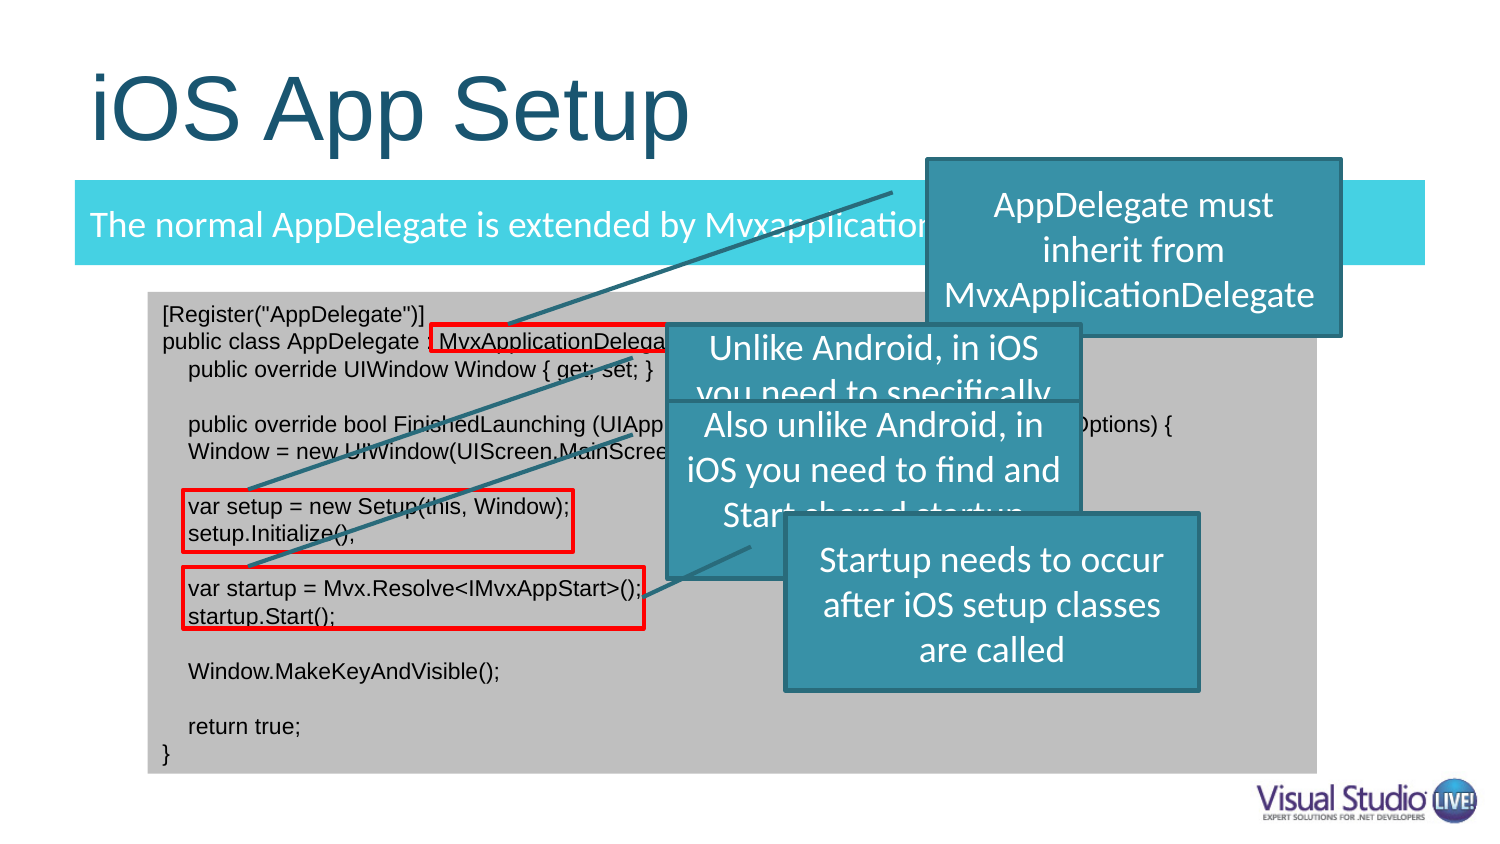

# iOS App Setup
AppDelegate must inherit from MvxApplicationDelegate
The normal AppDelegate is extended by MvxapplicationDelegate
[Register("AppDelegate")]
public class AppDelegate : MvxApplicationDelegate {
    public override UIWindow Window { get; set; }
    public override bool FinishedLaunching (UIApplication application, NSDictionary launchOptions) {
    Window = new UIWindow(UIScreen.MainScreen.Bounds);
    var setup = new Setup(this, Window);
    setup.Initialize();
    var startup = Mvx.Resolve<IMvxAppStart>();
    startup.Start();
    Window.MakeKeyAndVisible();
    return true;
}

Unlike Android, in iOS you need to specifically instantiate and initialize the iOS setup class
Also unlike Android, in iOS you need to find and Start shared startup class.

Startup needs to occur after iOS setup classes are called